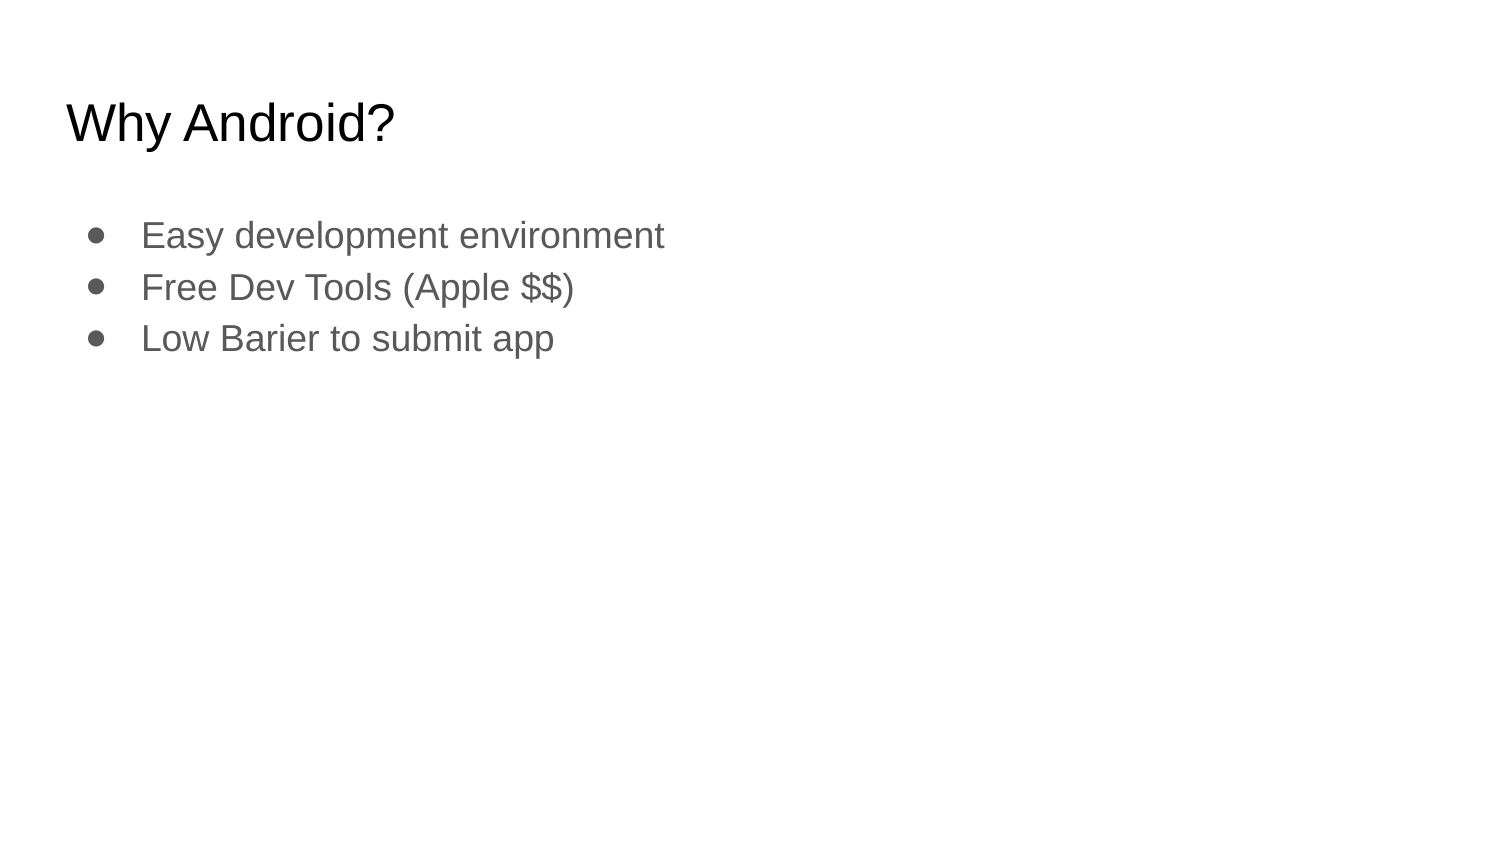

# Why Android?
Easy development environment
Free Dev Tools (Apple $$)
Low Barier to submit app